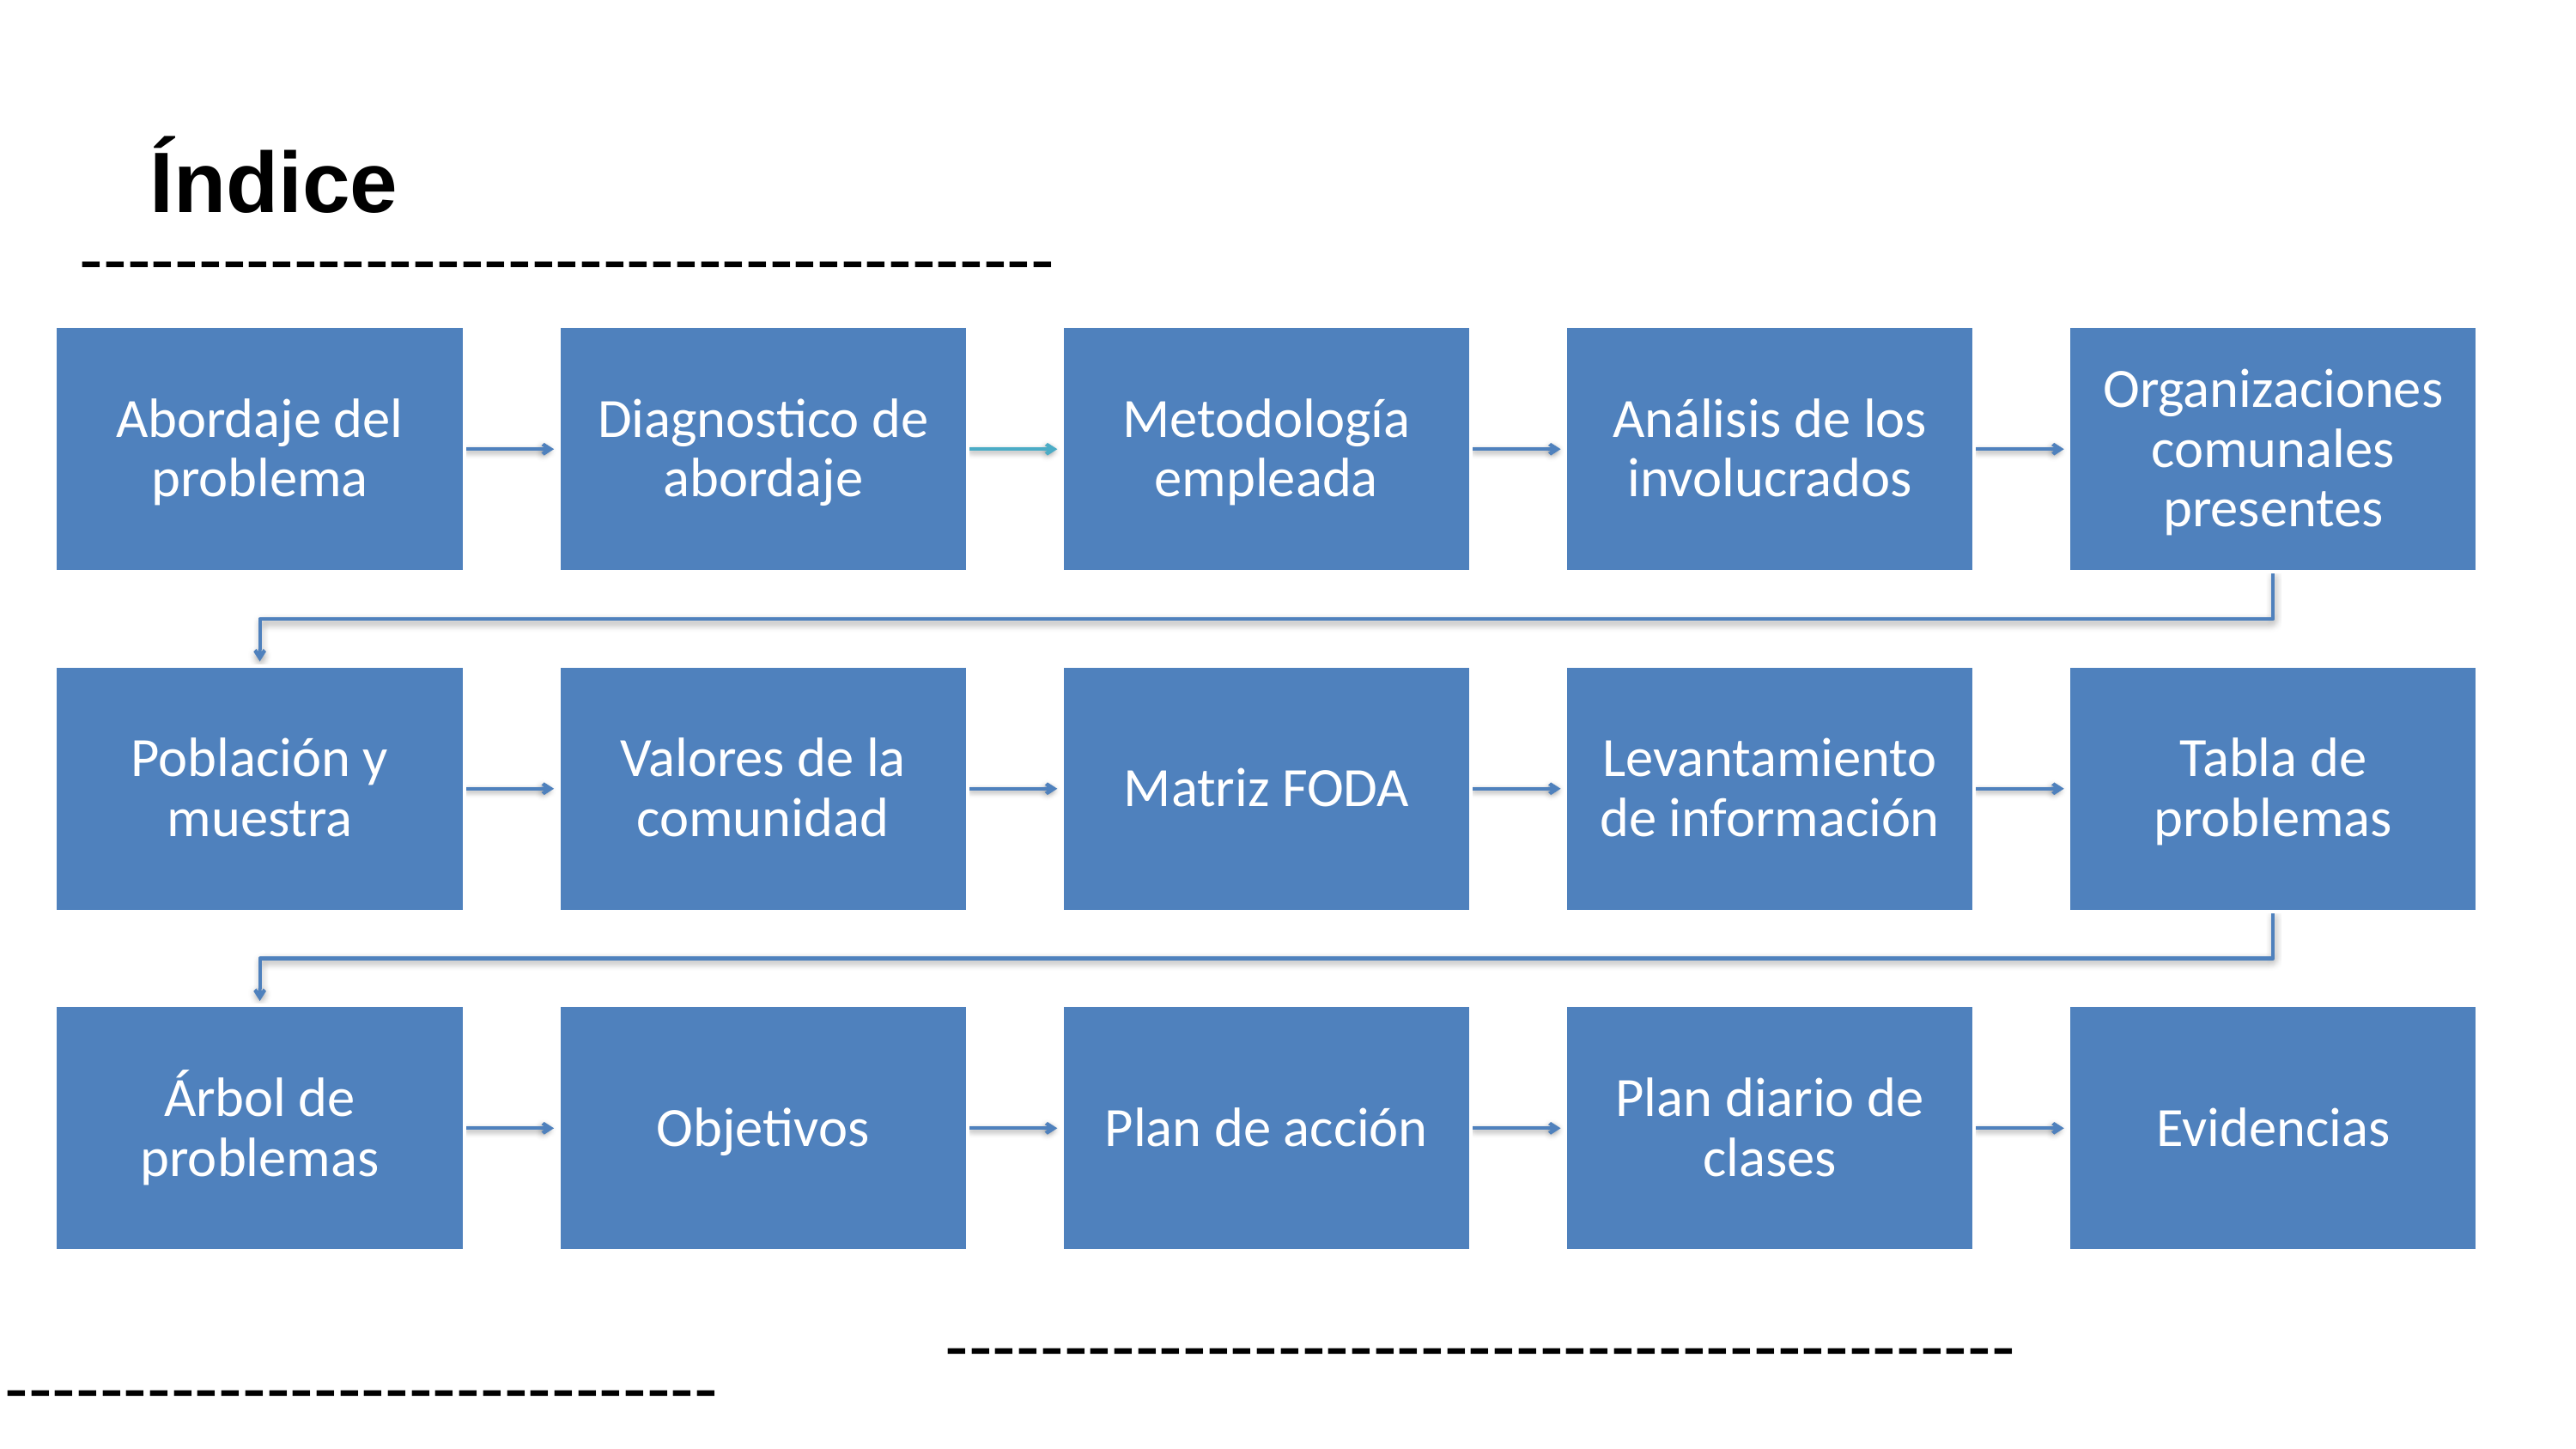

Índice
    -----------------------------------------

Abordaje del problema

Diagnostico de abordaje

Metodología empleada

Análisis de los involucrados

Organizaciones comunales presentes

Población y muestra

Valores de la comunidad

Matriz FODA

Levantamiento de información

Tabla de problemas

Árbol de problemas

Objetivos

Plan de acción

Plan diario de clases
Evidencias

    ---------------------------------------------
    ------------------------------